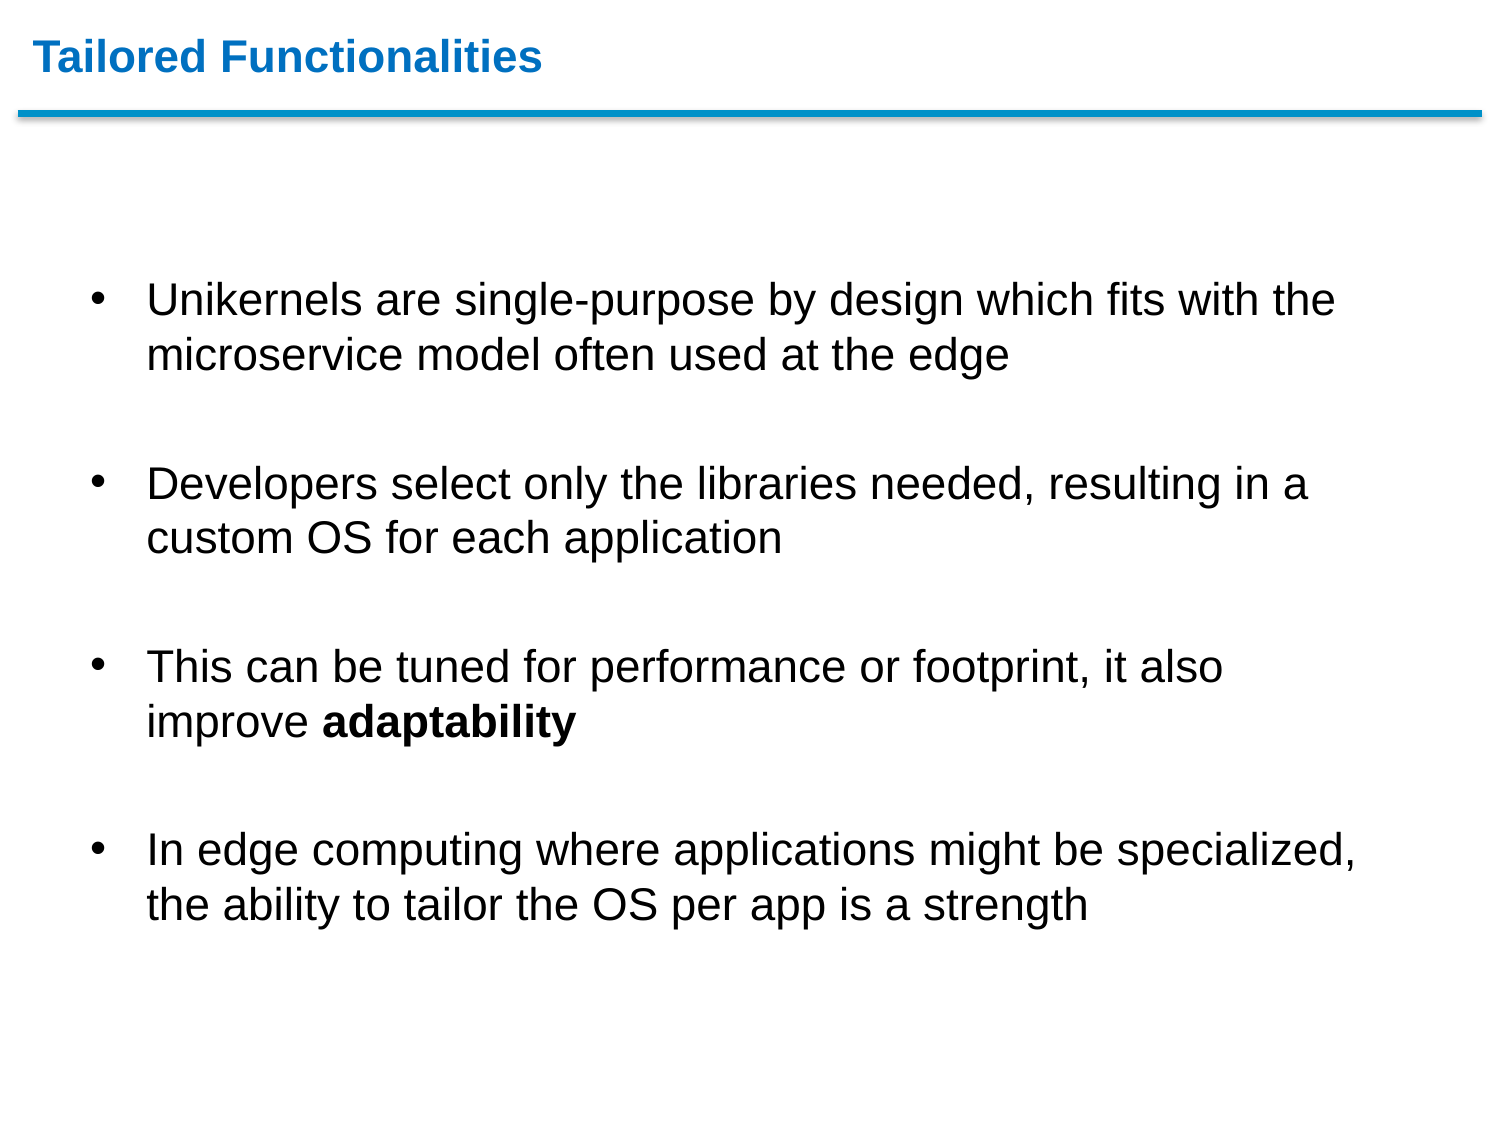

# Tailored Functionalities
Unikernels are single-purpose by design which fits with the microservice model often used at the edge

Developers select only the libraries needed, resulting in a custom OS for each application

This can be tuned for performance or footprint, it also improve adaptability

In edge computing where applications might be specialized, the ability to tailor the OS per app is a strength